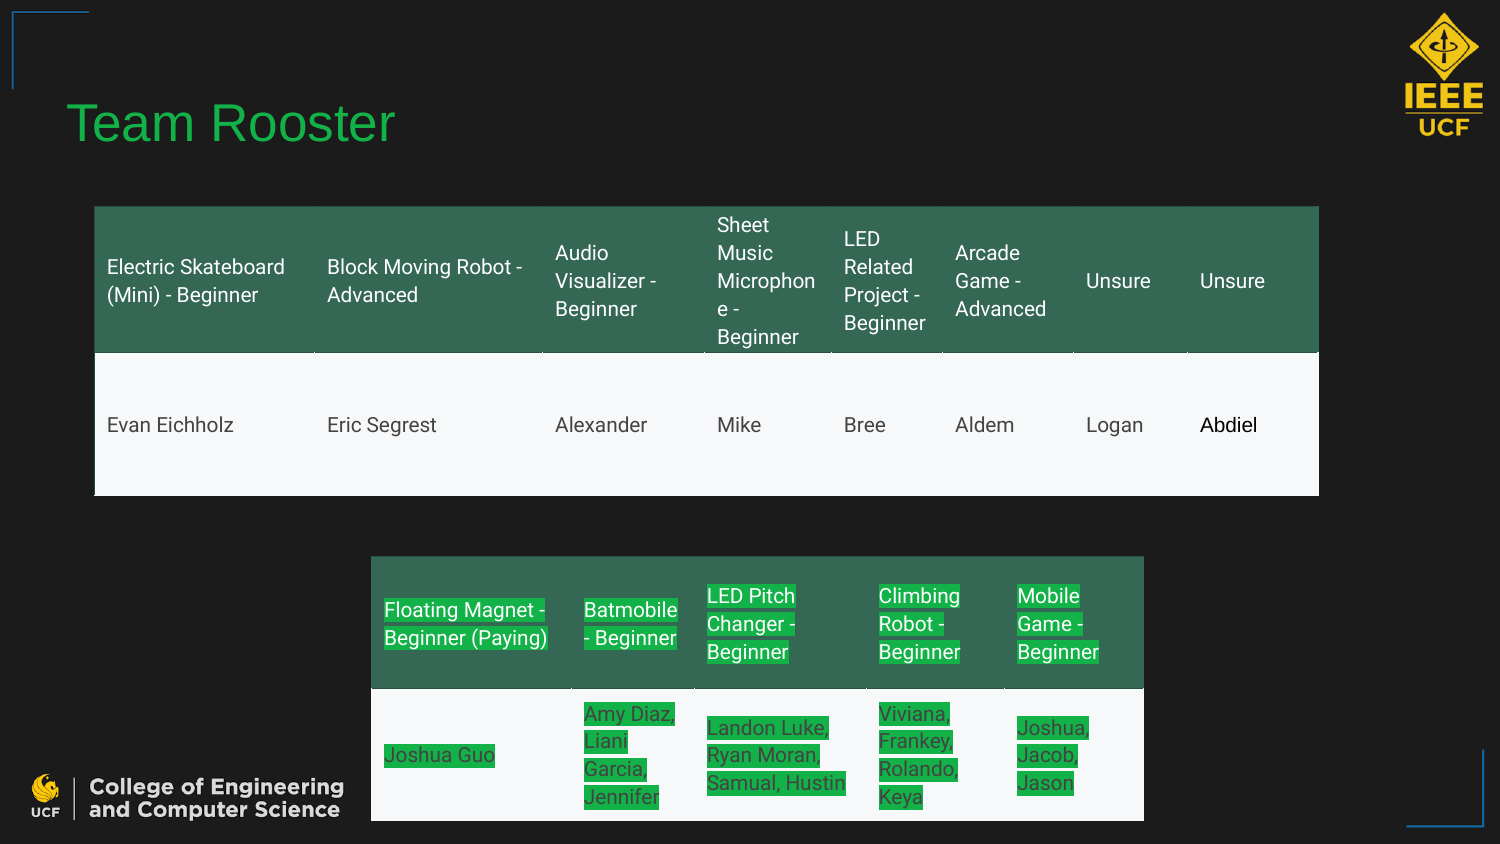

# Team Rooster
| Electric Skateboard (Mini) - Beginner | Block Moving Robot - Advanced | Audio Visualizer - Beginner | Sheet Music Microphone - Beginner | LED Related Project - Beginner | Arcade Game - Advanced | Unsure | Unsure |
| --- | --- | --- | --- | --- | --- | --- | --- |
| Evan Eichholz | Eric Segrest | Alexander | Mike | Bree | Aldem | Logan | Abdiel |
| Floating Magnet - Beginner (Paying) | Batmobile - Beginner | LED Pitch Changer - Beginner | Climbing Robot - Beginner | Mobile Game - Beginner |
| --- | --- | --- | --- | --- |
| Joshua Guo | Amy Diaz, Liani Garcia, Jennifer | Landon Luke, Ryan Moran, Samual, Hustin | Viviana, Frankey, Rolando, Keya | Joshua, Jacob, Jason |